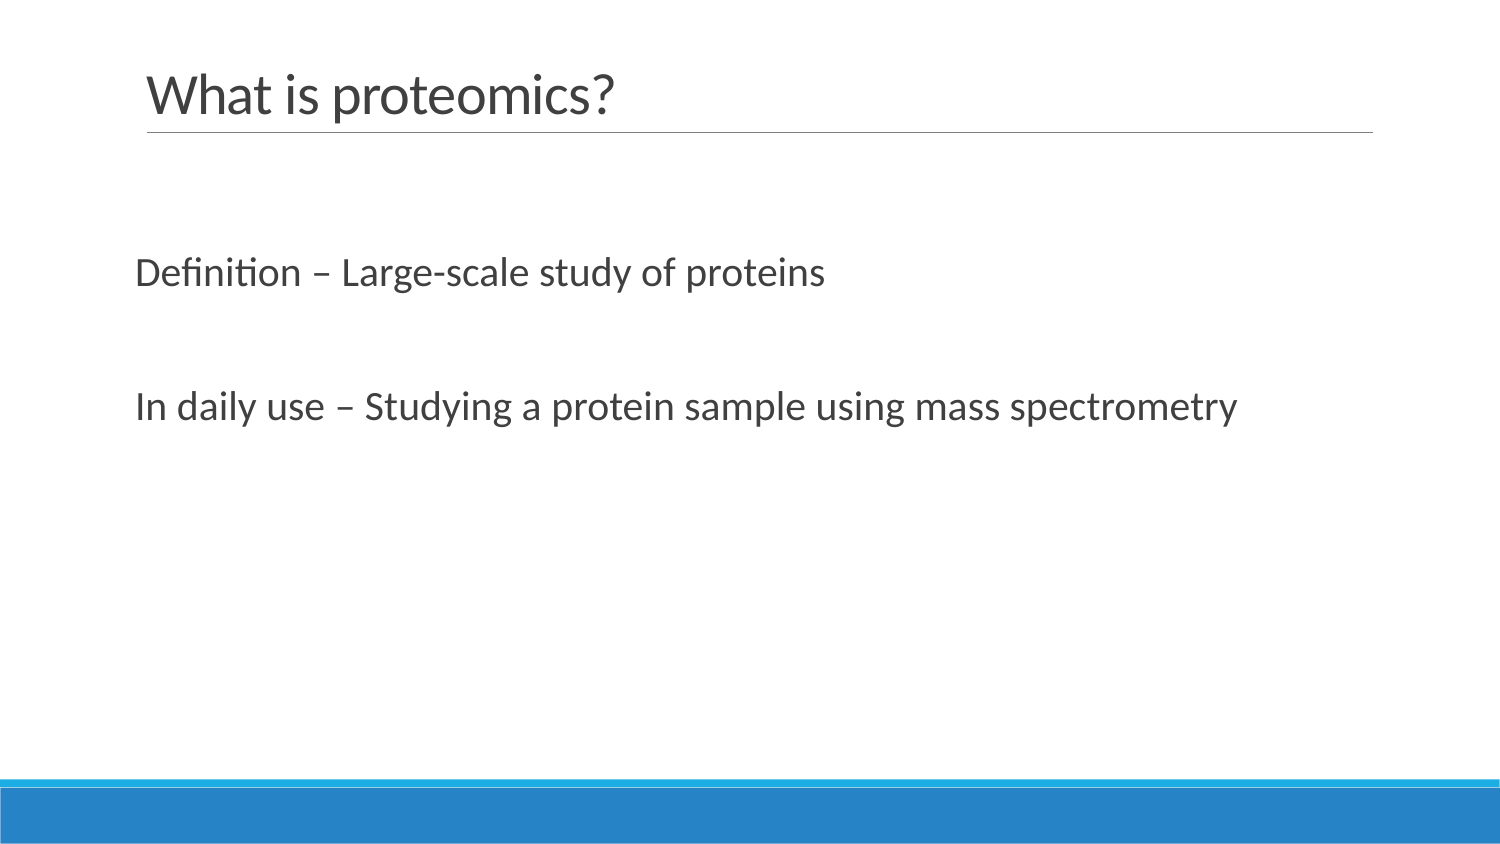

# What is proteomics?

Definition – Large-scale study of proteins

In daily use – Studying a protein sample using mass spectrometry